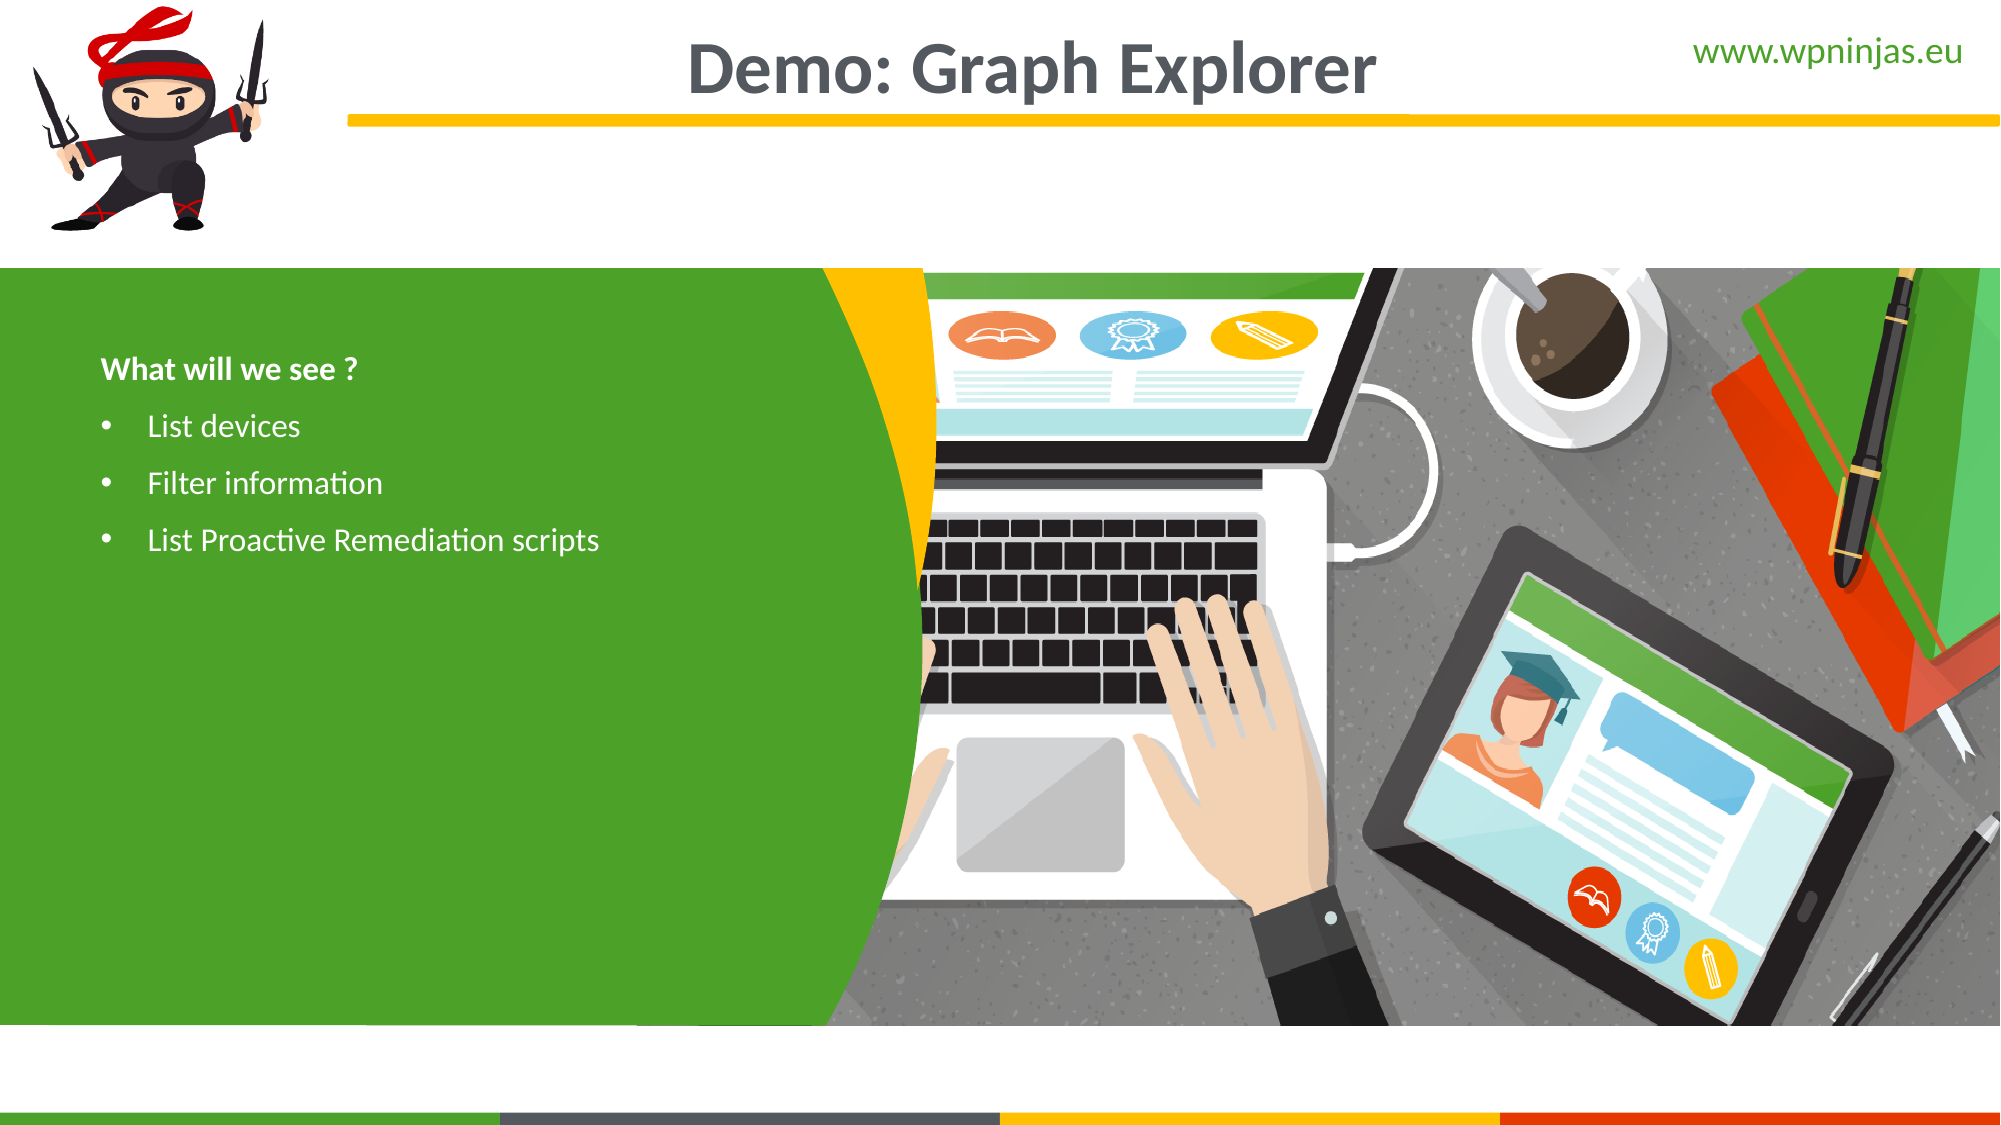

Demo: Graph Explorer
What will we see ?
List devices
Filter information
List Proactive Remediation scripts